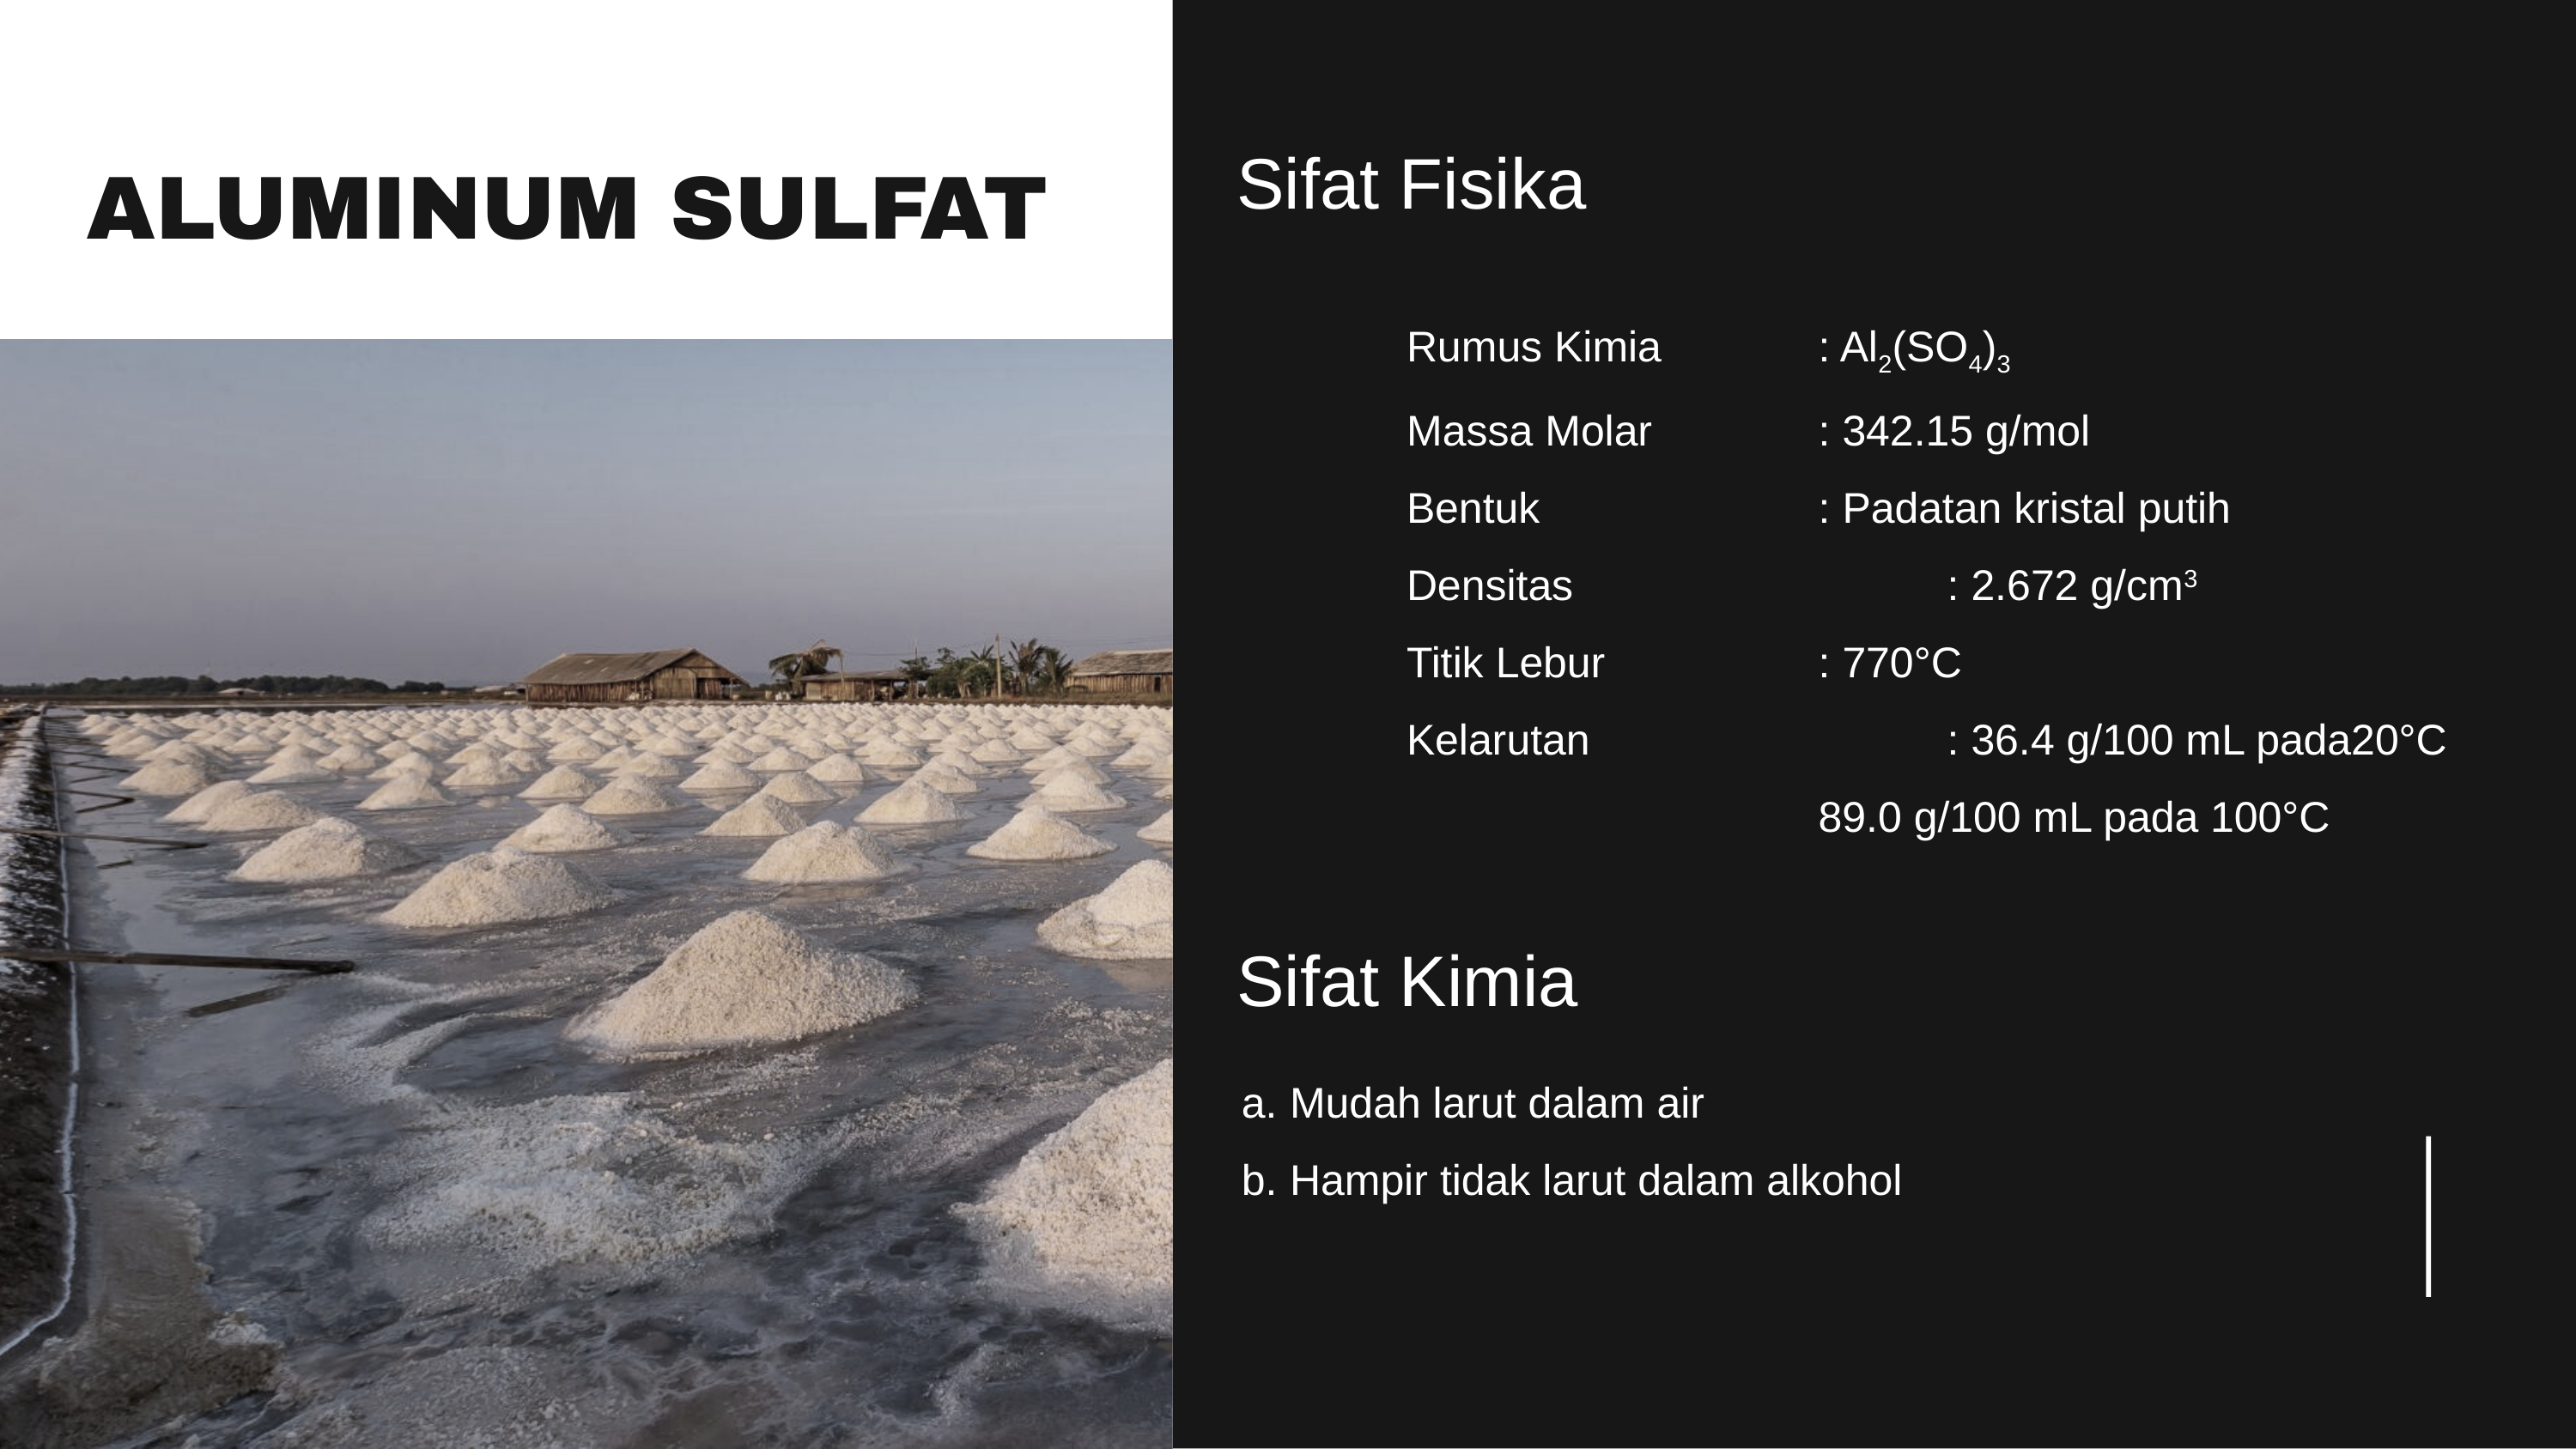

ALUMINUM SULFAT
Sifat Fisika
Rumus Kimia 		: Al2(SO4)3
Massa Molar 		: 342.15 g/mol
Bentuk 			: Padatan kristal putih
Densitas 			: 2.672 g/cm3
Titik Lebur 		: 770°C
Kelarutan	 		: 36.4 g/100 mL pada20°C
  		89.0 g/100 mL pada 100°C

Sifat Kimia
Mudah larut dalam air
Hampir tidak larut dalam alkohol